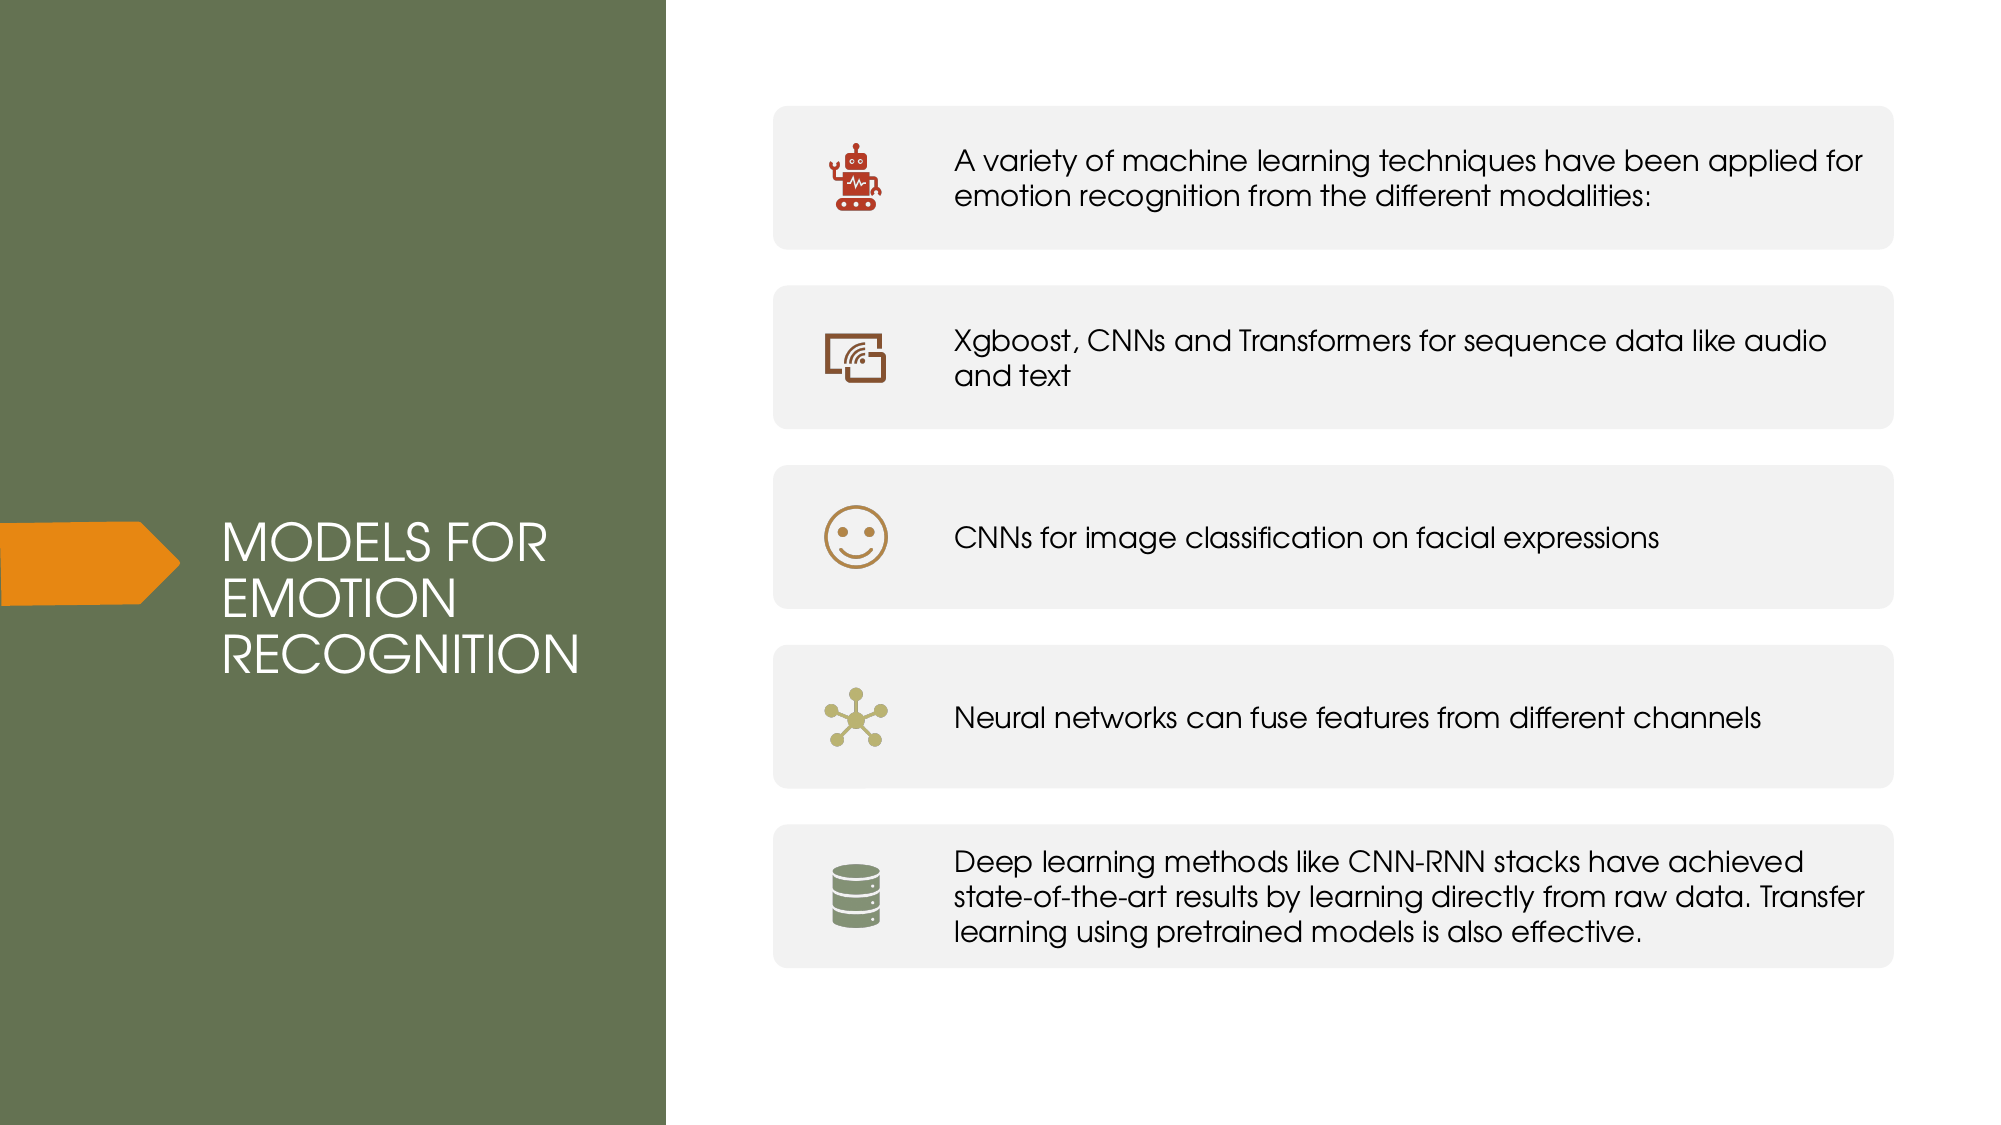

A variety of machine learning techniques have been applied for emotion recognition from the different modalities:
Xgboost, CNNs and Transformers for sequence data like audio and text
CNNs for image classification on facial expressions
Neural networks can fuse features from different channels
Deep learning methods like CNN-RNN stacks have achieved state-of-the-art results by learning directly from raw data. Transfer learning using pretrained models is also effective.

# MODELS FOR EMOTION RECOGNITION